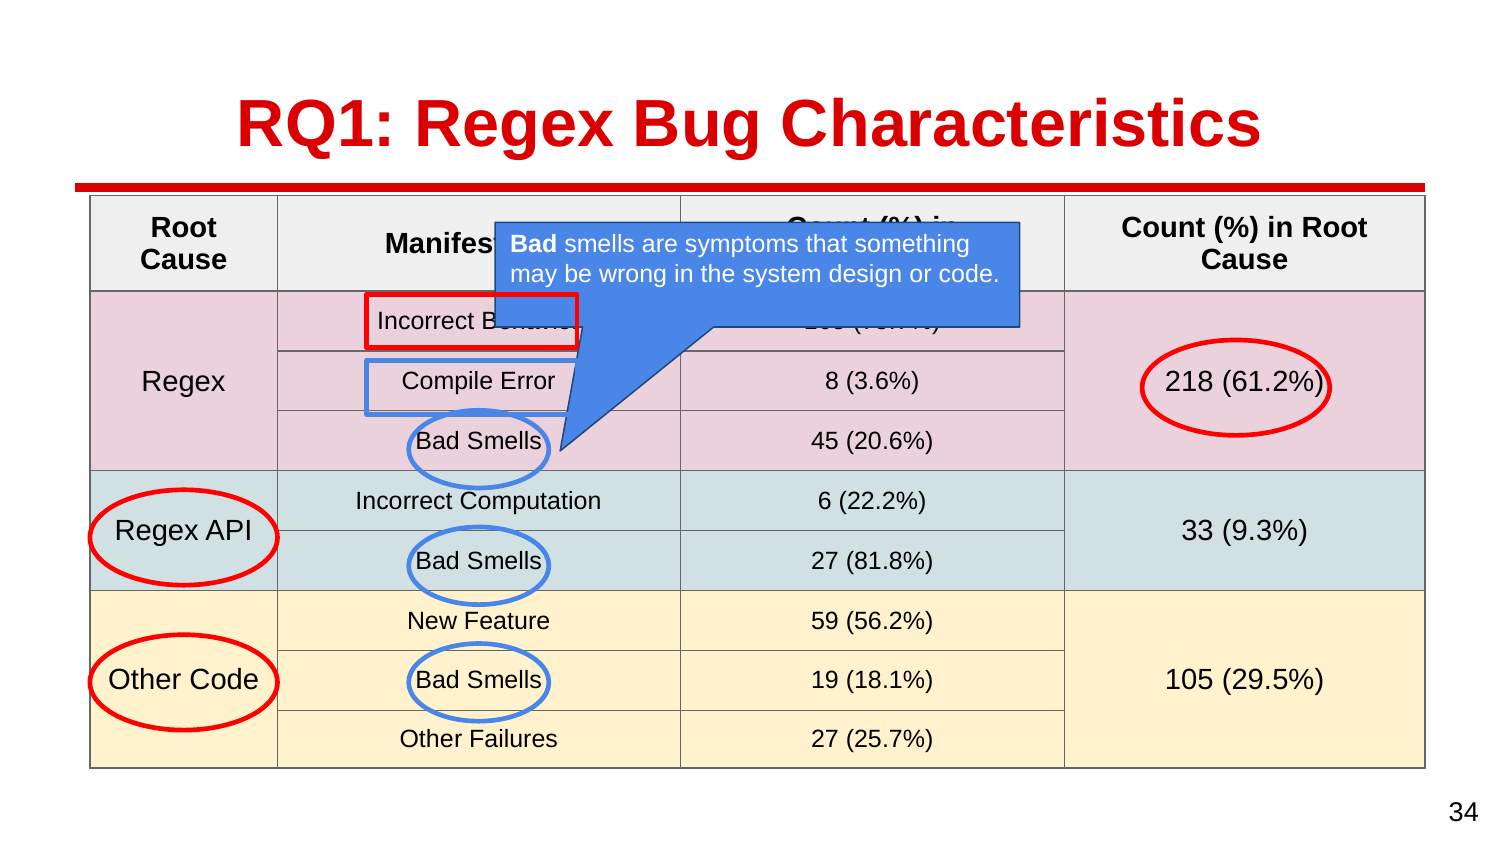

# RQ1: Regex Bug Characteristics
| Root Cause | Manifestation | Count (%) in Manifestation | Count (%) in Root Cause |
| --- | --- | --- | --- |
| Regex | Incorrect Behavior | 165 (75.7%) | 218 (61.2%) |
|  | Compile Error | 8 (3.6%) |  |
|  | Bad Smells | 45 (20.6%) |  |
| Regex API | Incorrect Computation | 6 (22.2%) | 33 (9.3%) |
|  | Bad Smells | 27 (81.8%) |  |
| Other Code | New Feature | 59 (56.2%) | 105 (29.5%) |
|  | Bad Smells | 19 (18.1%) |  |
|  | Other Failures | 27 (25.7%) |  |
Bad smells are symptoms that something may be wrong in the system design or code.

34